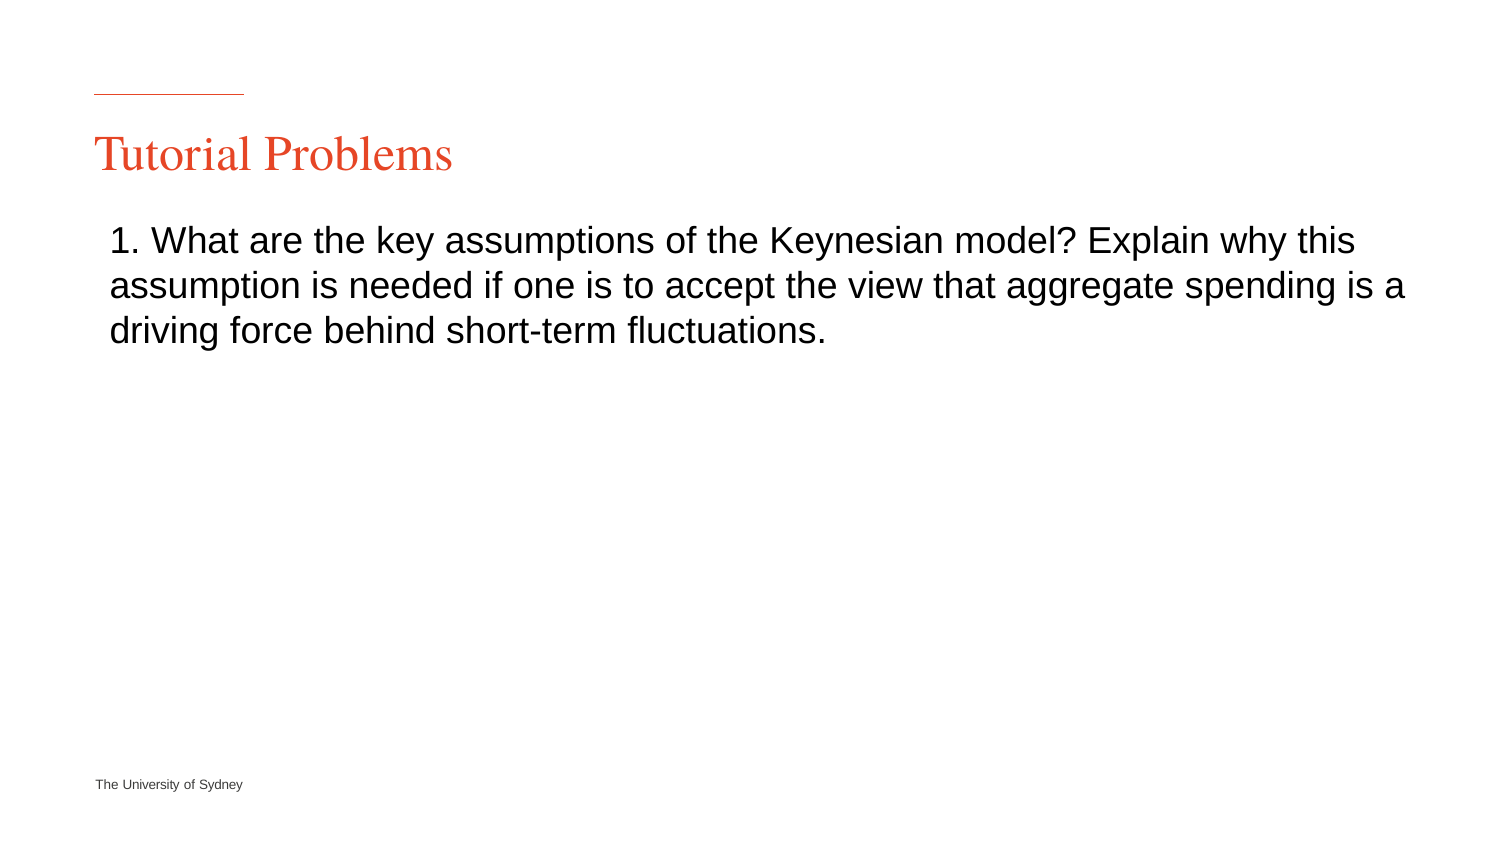

# Tutorial Problems
1. What are the key assumptions of the Keynesian model? Explain why this assumption is needed if one is to accept the view that aggregate spending is a driving force behind short-term fluctuations.